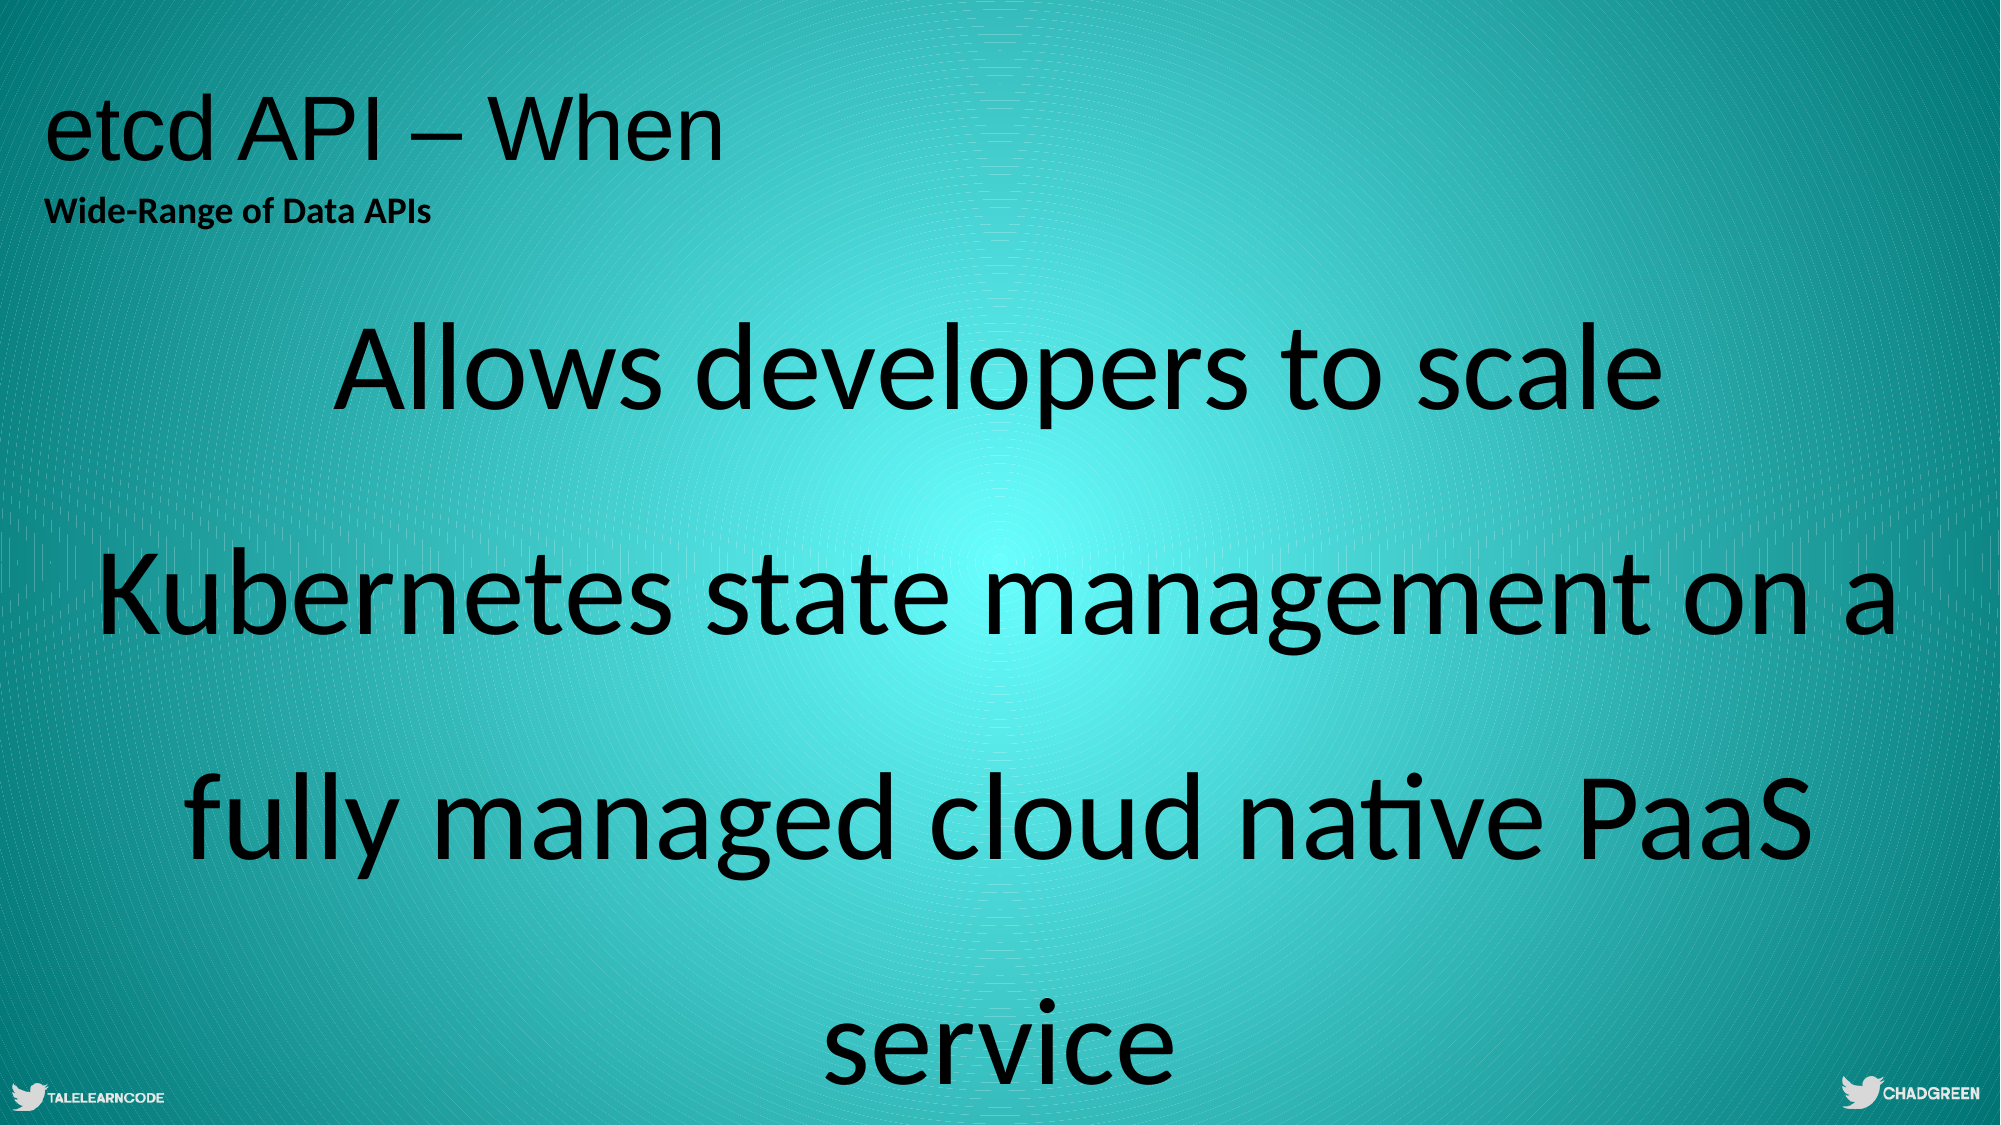

# etcd API – When
Wide-Range of Data APIs
Allows developers to scale Kubernetes state management on a fully managed cloud native PaaS service